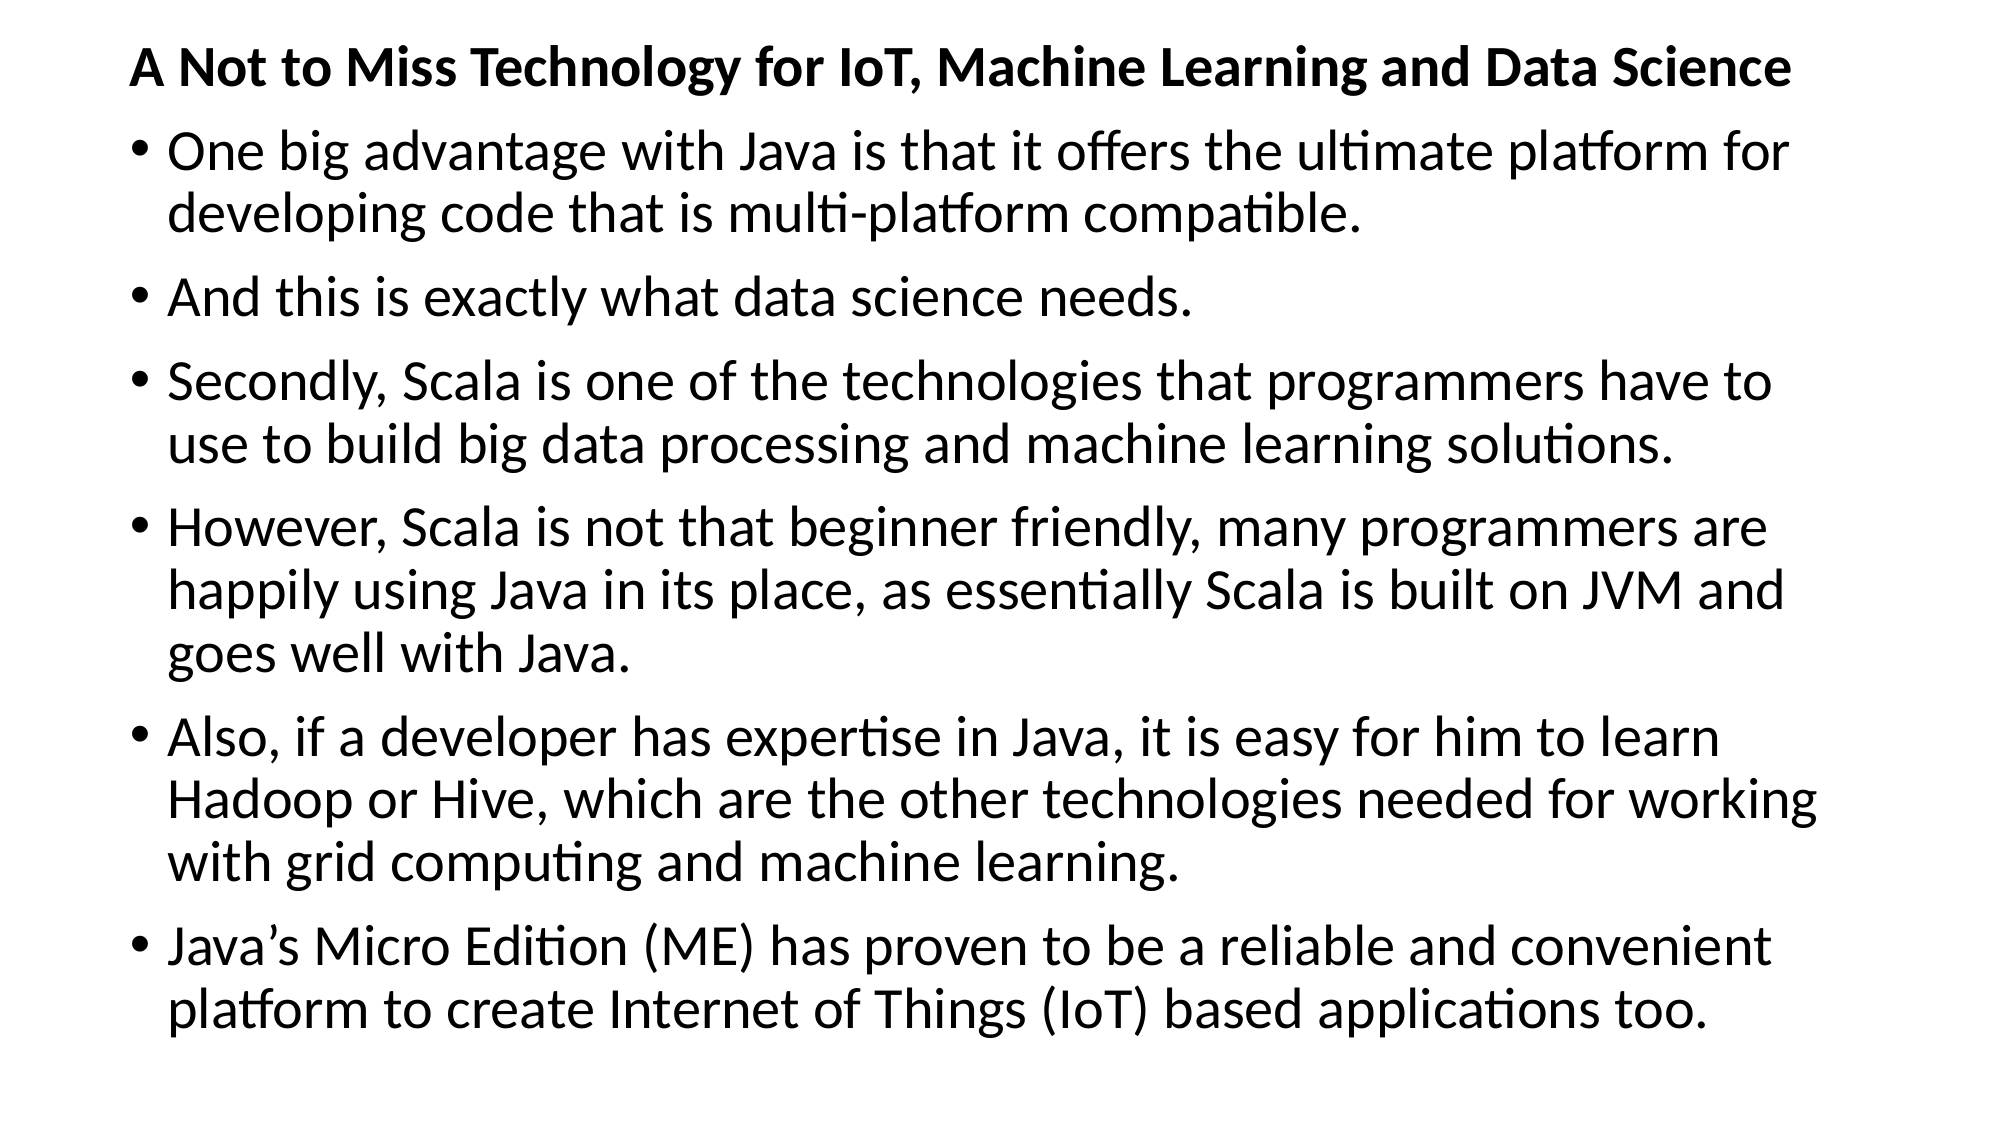

A Not to Miss Technology for IoT, Machine Learning and Data Science
One big advantage with Java is that it offers the ultimate platform for developing code that is multi-platform compatible.
And this is exactly what data science needs.
Secondly, Scala is one of the technologies that programmers have to use to build big data processing and machine learning solutions.
However, Scala is not that beginner friendly, many programmers are happily using Java in its place, as essentially Scala is built on JVM and goes well with Java.
Also, if a developer has expertise in Java, it is easy for him to learn Hadoop or Hive, which are the other technologies needed for working with grid computing and machine learning.
Java’s Micro Edition (ME) has proven to be a reliable and convenient platform to create Internet of Things (IoT) based applications too.